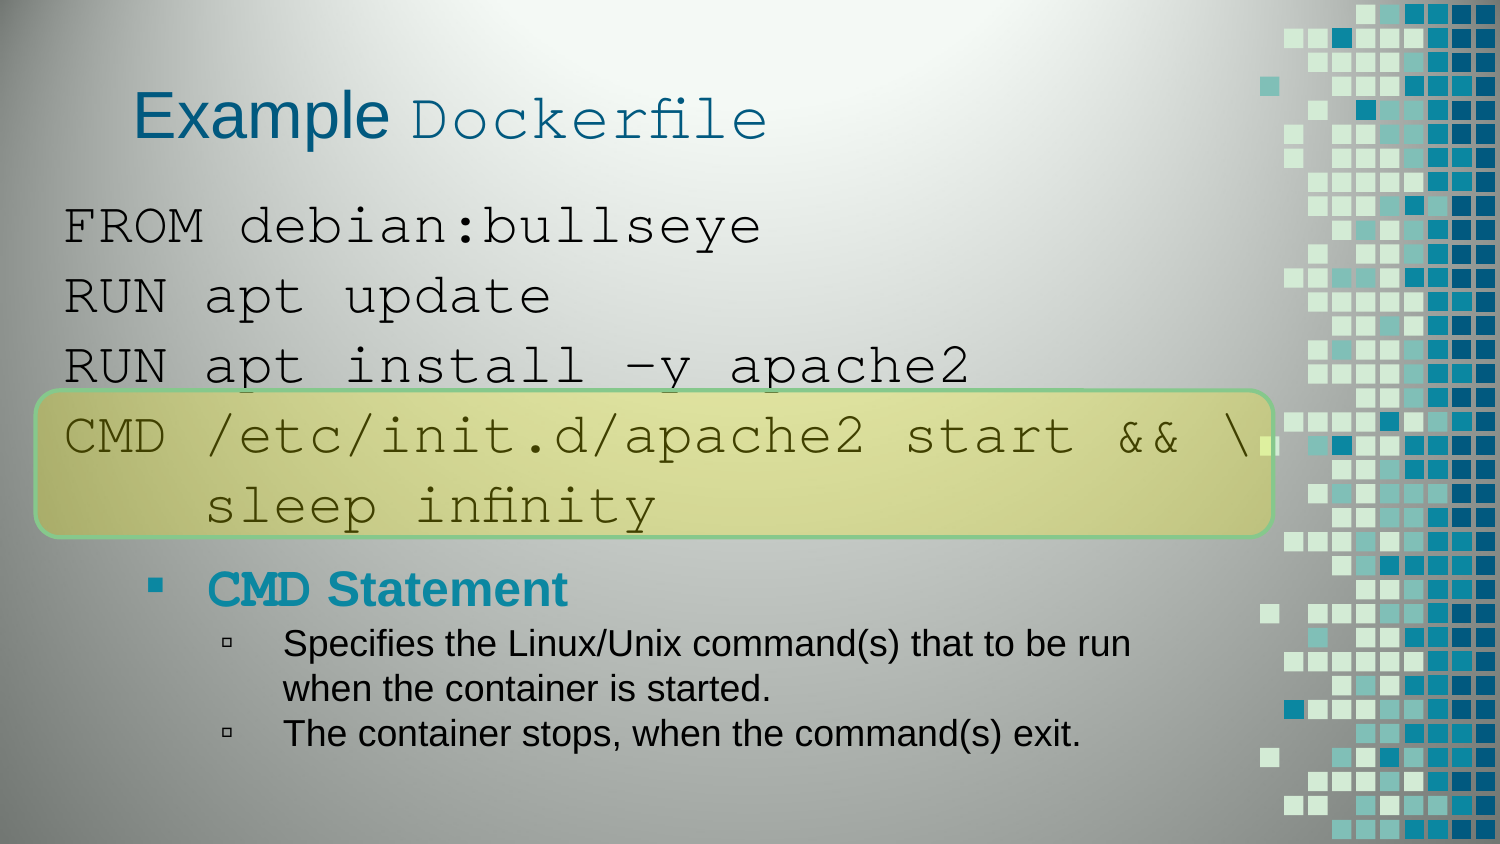

# Example Dockerfile
FROM debian:bullseye
RUN apt update
RUN apt install -y apache2
CMD /etc/init.d/apache2 start && \
    sleep infinity

CMD Statement
Specifies the Linux/Unix command(s) that to be run when the container is started.
The container stops, when the command(s) exit.